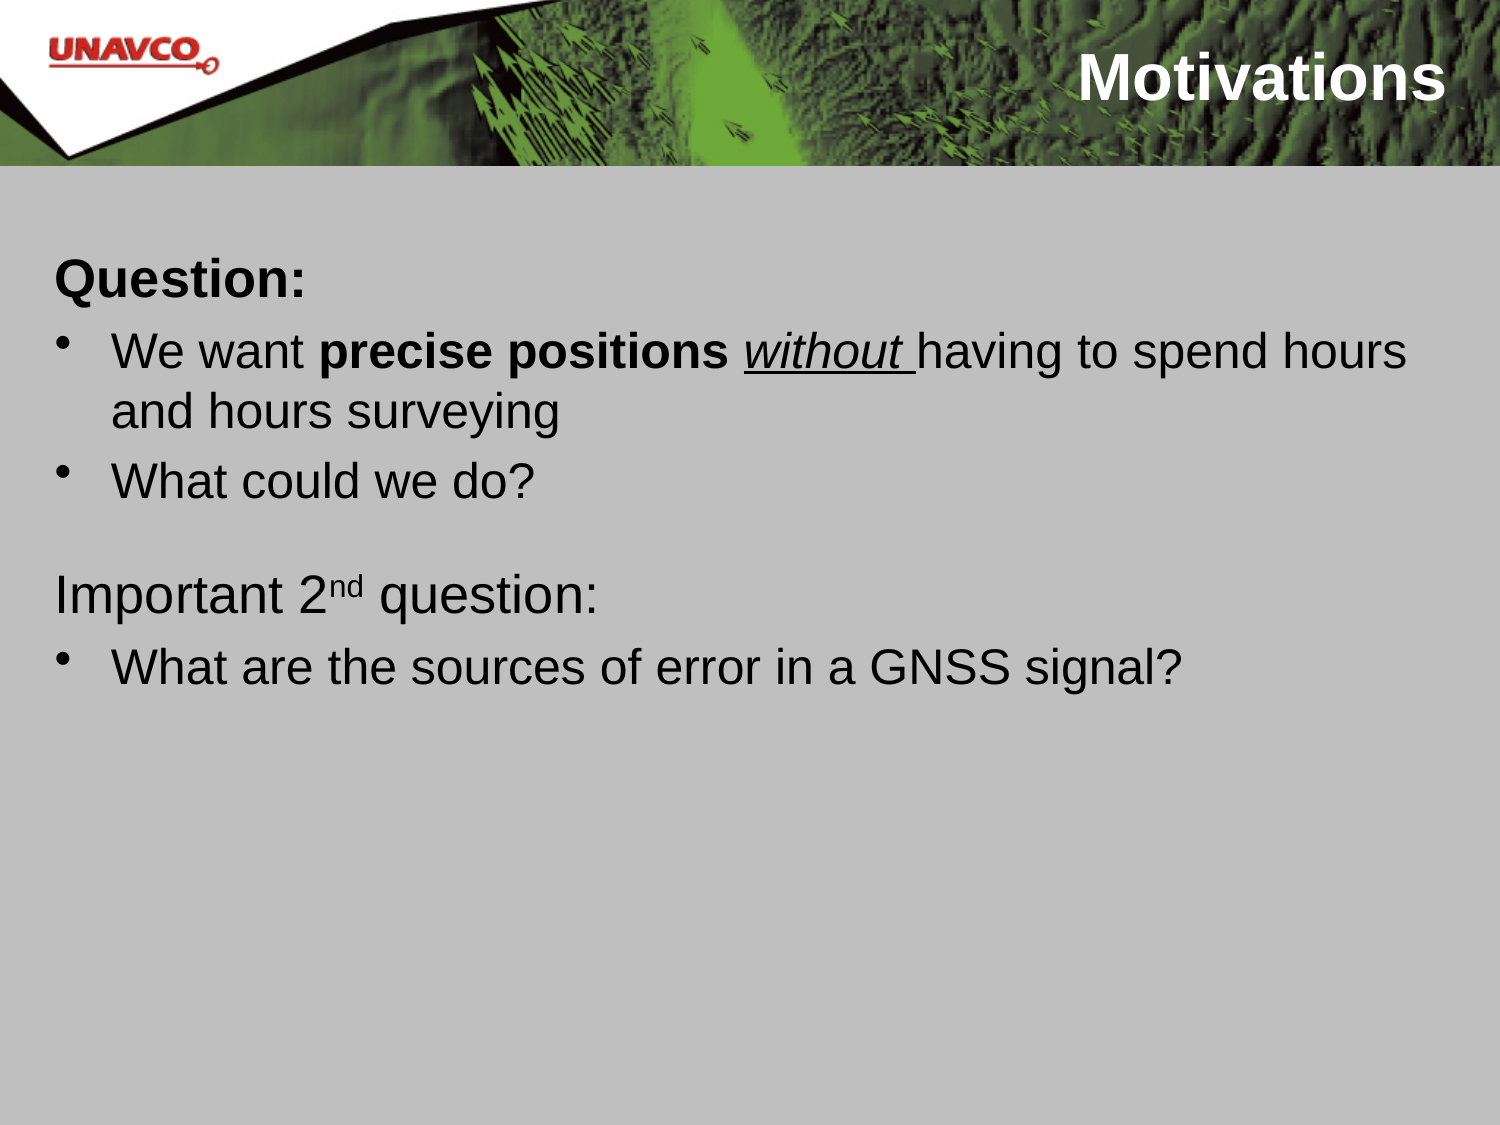

# Motivations
Question:
We want precise positions without having to spend hours and hours surveying
What could we do?

Important 2nd question:
What are the sources of error in a GNSS signal?